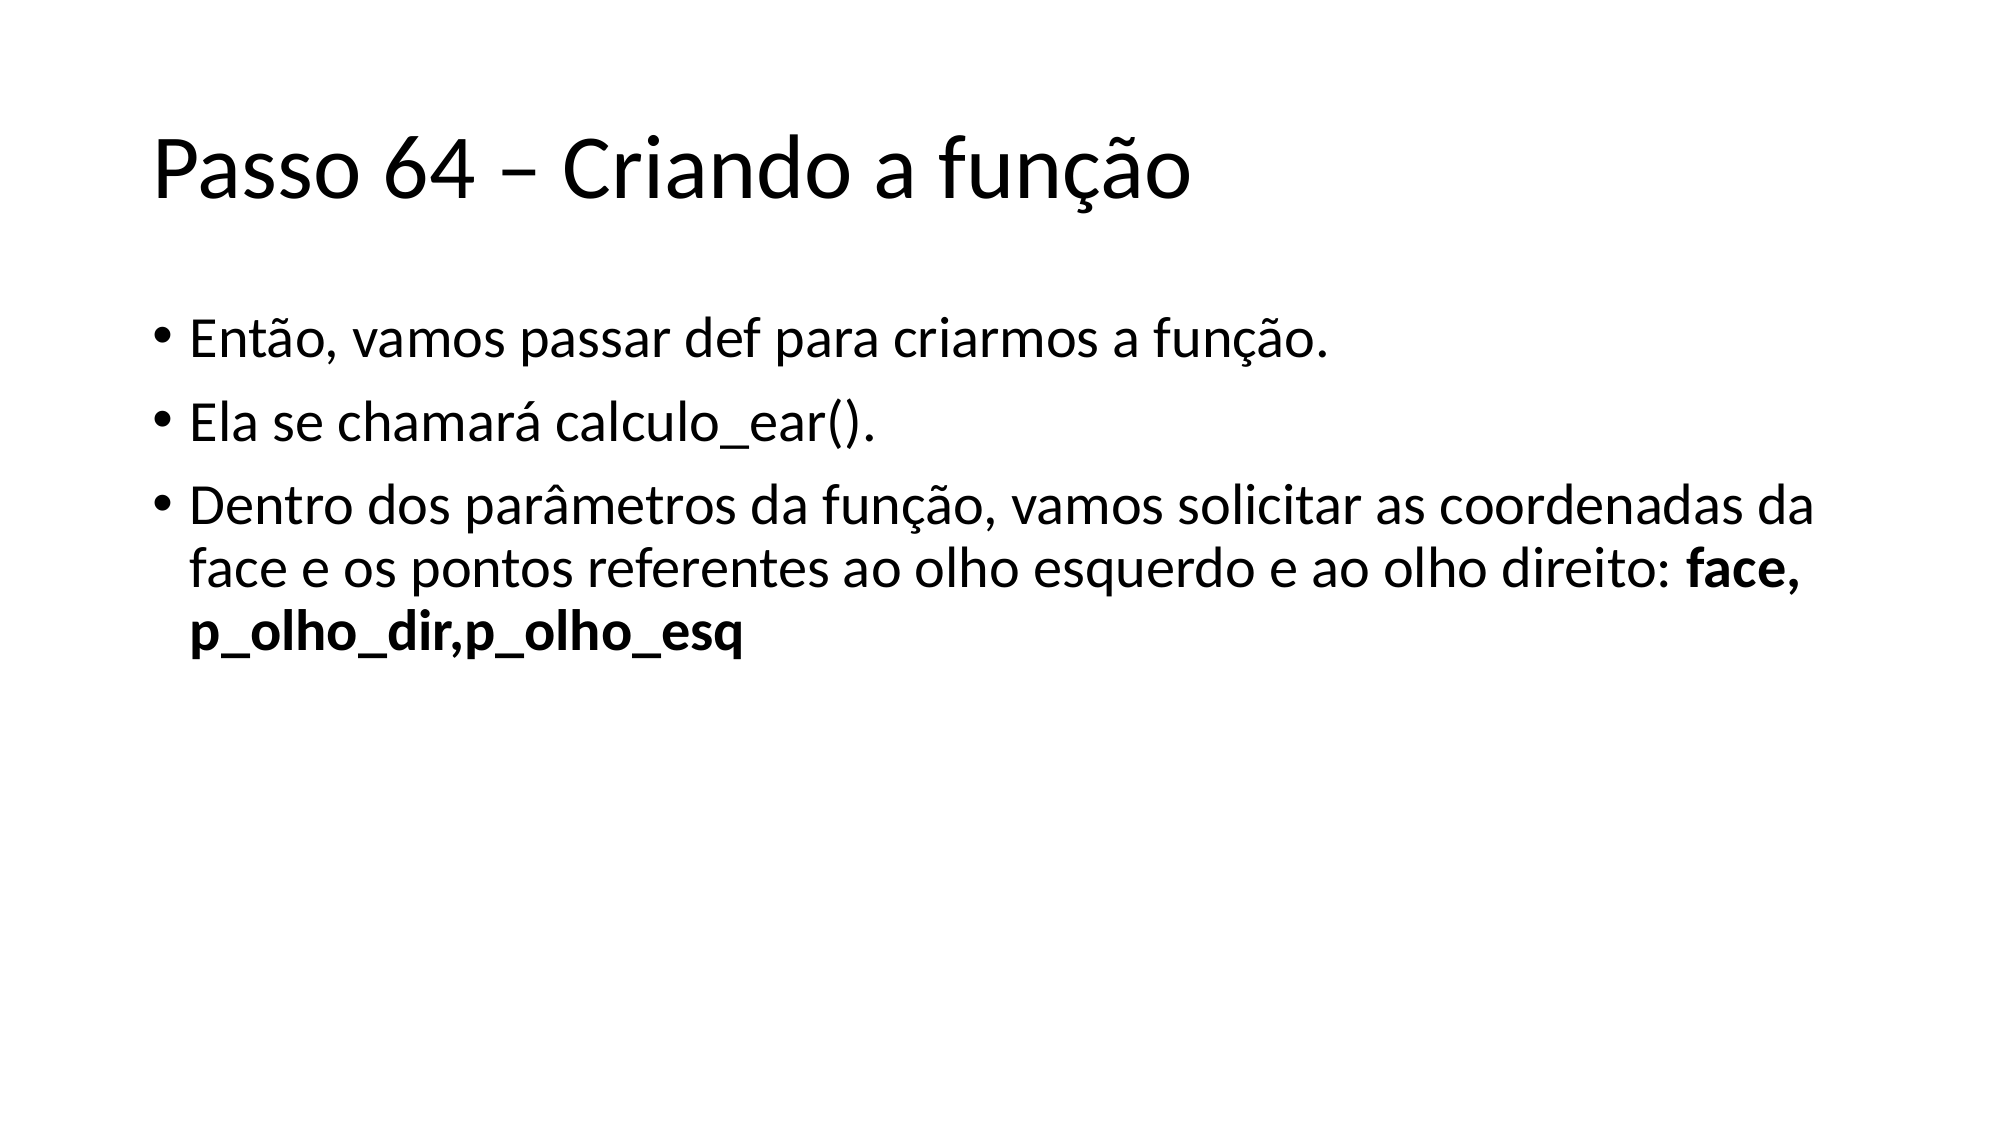

# Passo 64 – Criando a função
Então, vamos passar def para criarmos a função.
Ela se chamará calculo_ear().
Dentro dos parâmetros da função, vamos solicitar as coordenadas da face e os pontos referentes ao olho esquerdo e ao olho direito: face, p_olho_dir,p_olho_esq